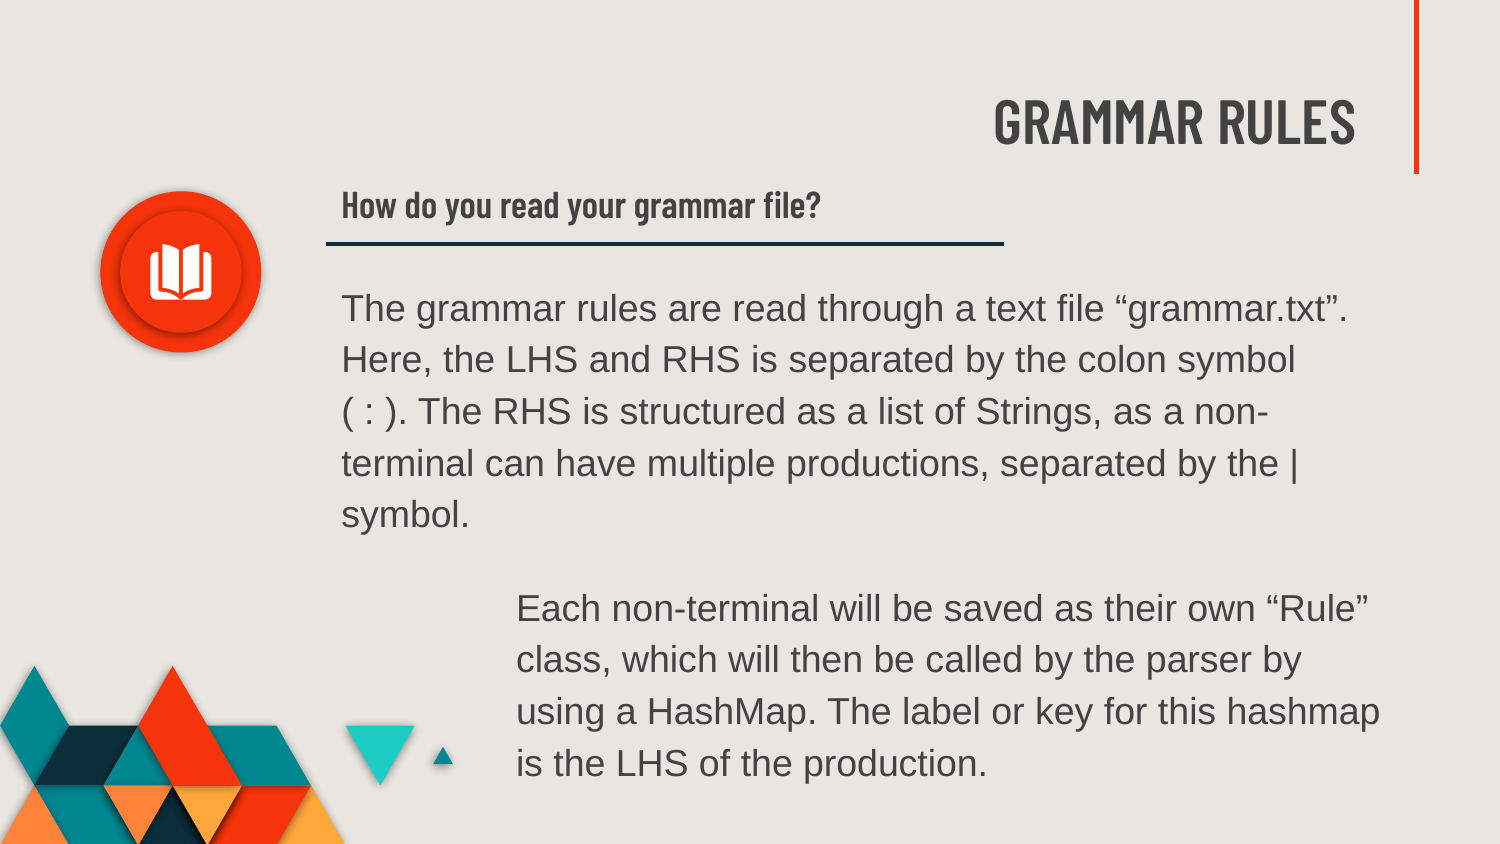

# GRAMMAR RULES
How do you read your grammar file?

The grammar rules are read through a text file “grammar.txt”. Here, the LHS and RHS is separated by the colon symbol ( : ). The RHS is structured as a list of Strings, as a non-terminal can have multiple productions, separated by the | symbol.
Each non-terminal will be saved as their own “Rule” class, which will then be called by the parser by using a HashMap. The label or key for this hashmap is the LHS of the production.